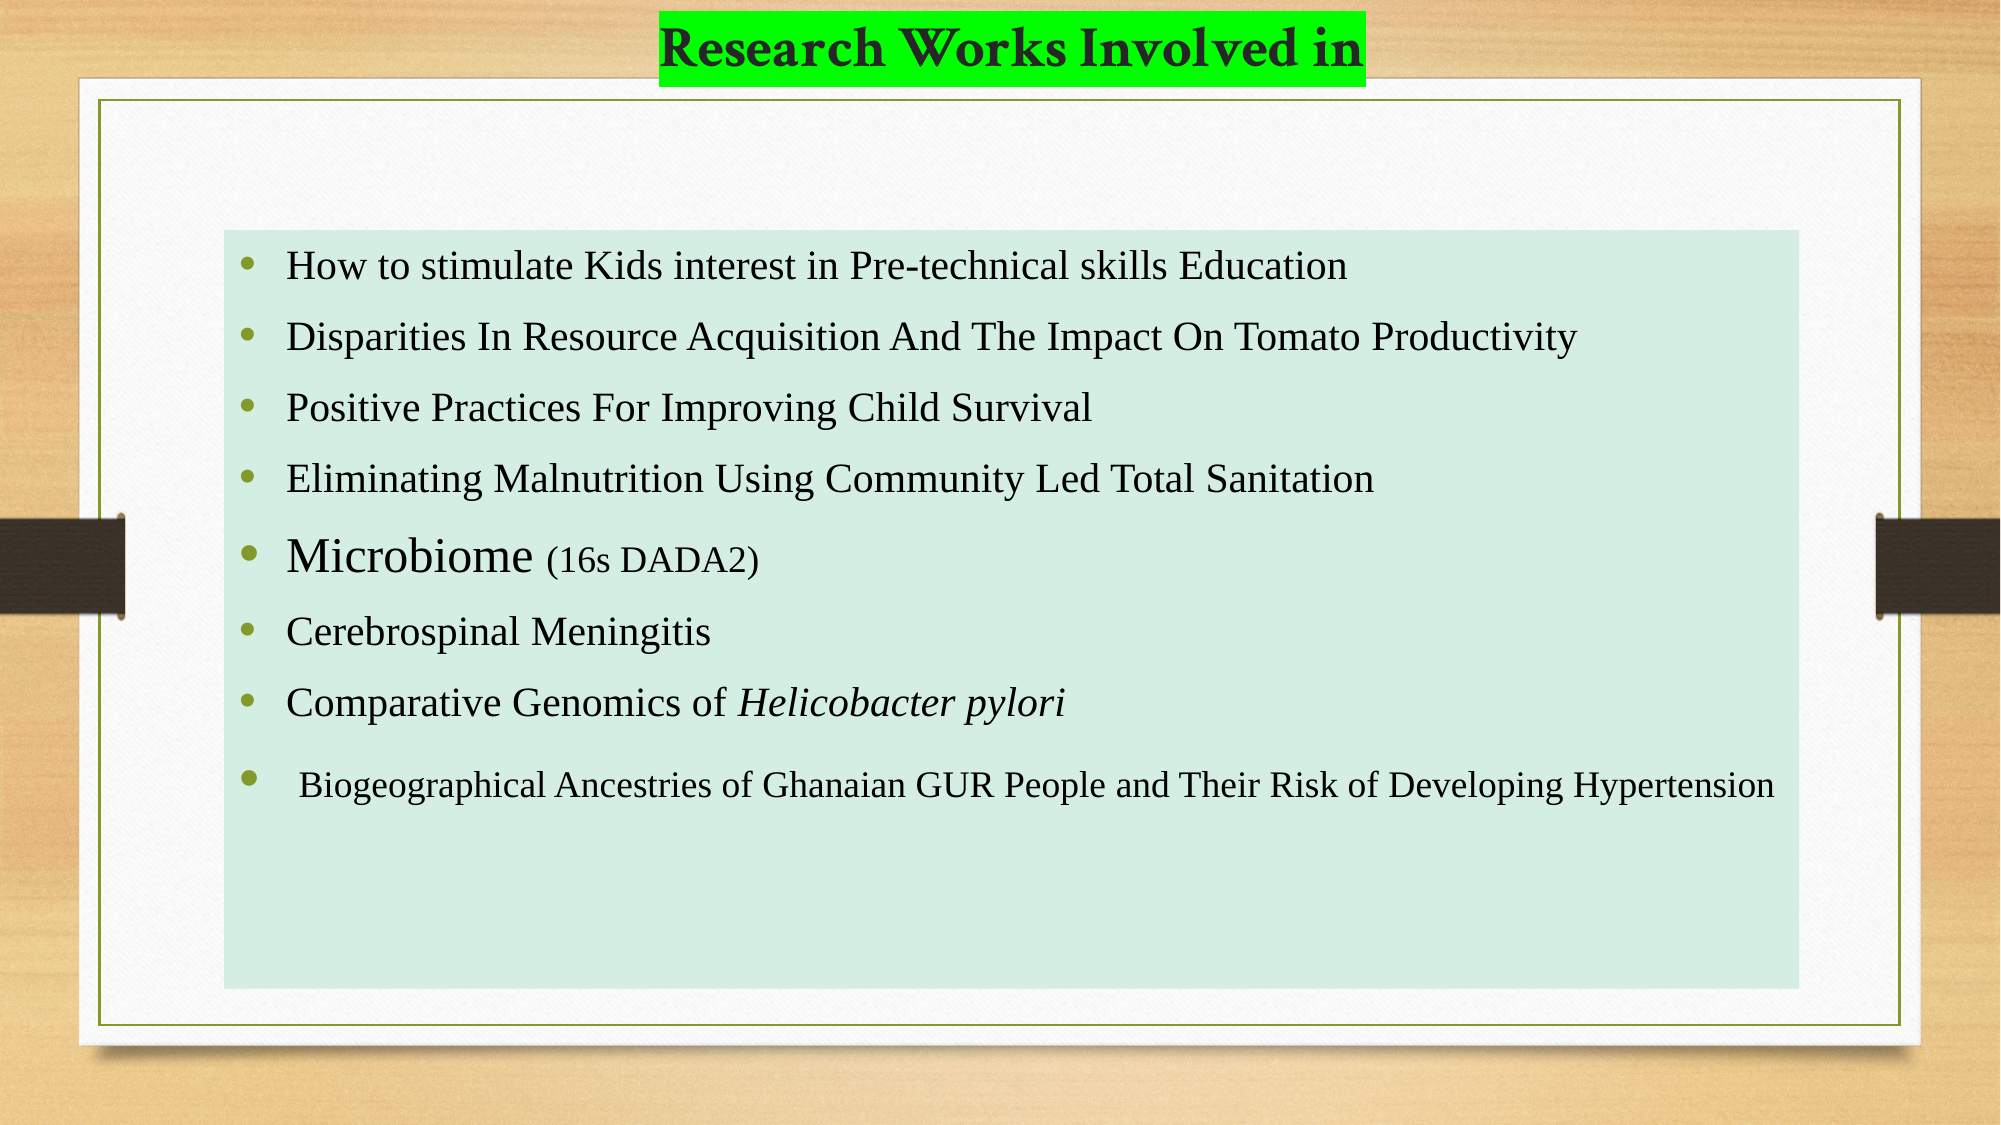

# Research Works Involved in
How to stimulate Kids interest in Pre-technical skills Education
Disparities In Resource Acquisition And The Impact On Tomato Productivity
Positive Practices For Improving Child Survival
Eliminating Malnutrition Using Community Led Total Sanitation
Microbiome (16s DADA2)
Cerebrospinal Meningitis
Comparative Genomics of Helicobacter pylori
 Biogeographical Ancestries of Ghanaian GUR People and Their Risk of Developing Hypertension